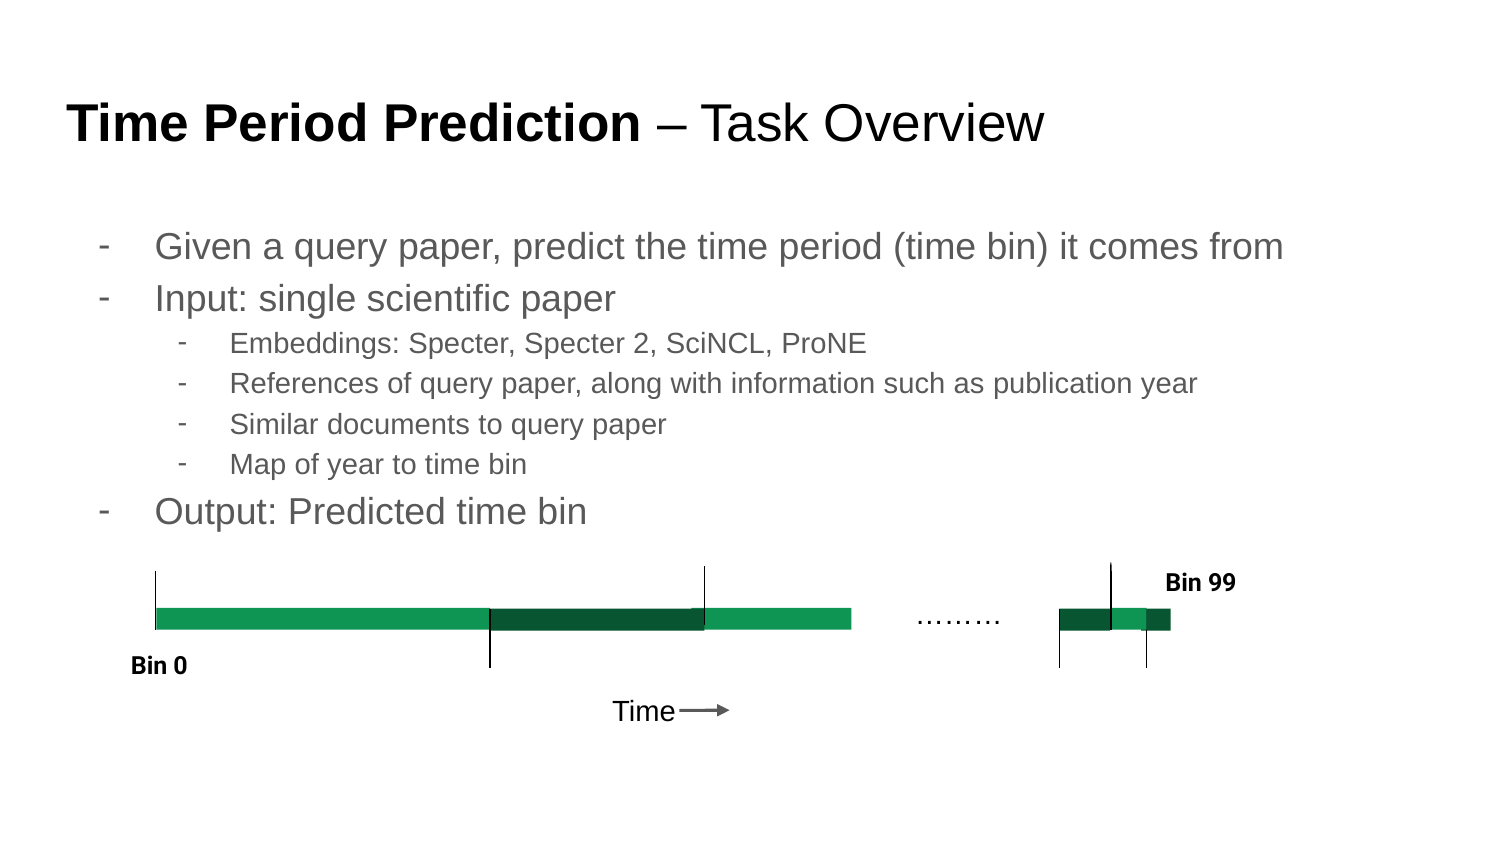

# Time Period Prediction – Task Overview
Given a query paper, predict the time period (time bin) it comes from
Input: single scientific paper
Embeddings: Specter, Specter 2, SciNCL, ProNE
References of query paper, along with information such as publication year
Similar documents to query paper
Map of year to time bin
Output: Predicted time bin

Bin 99

 Bin 0

………

Time